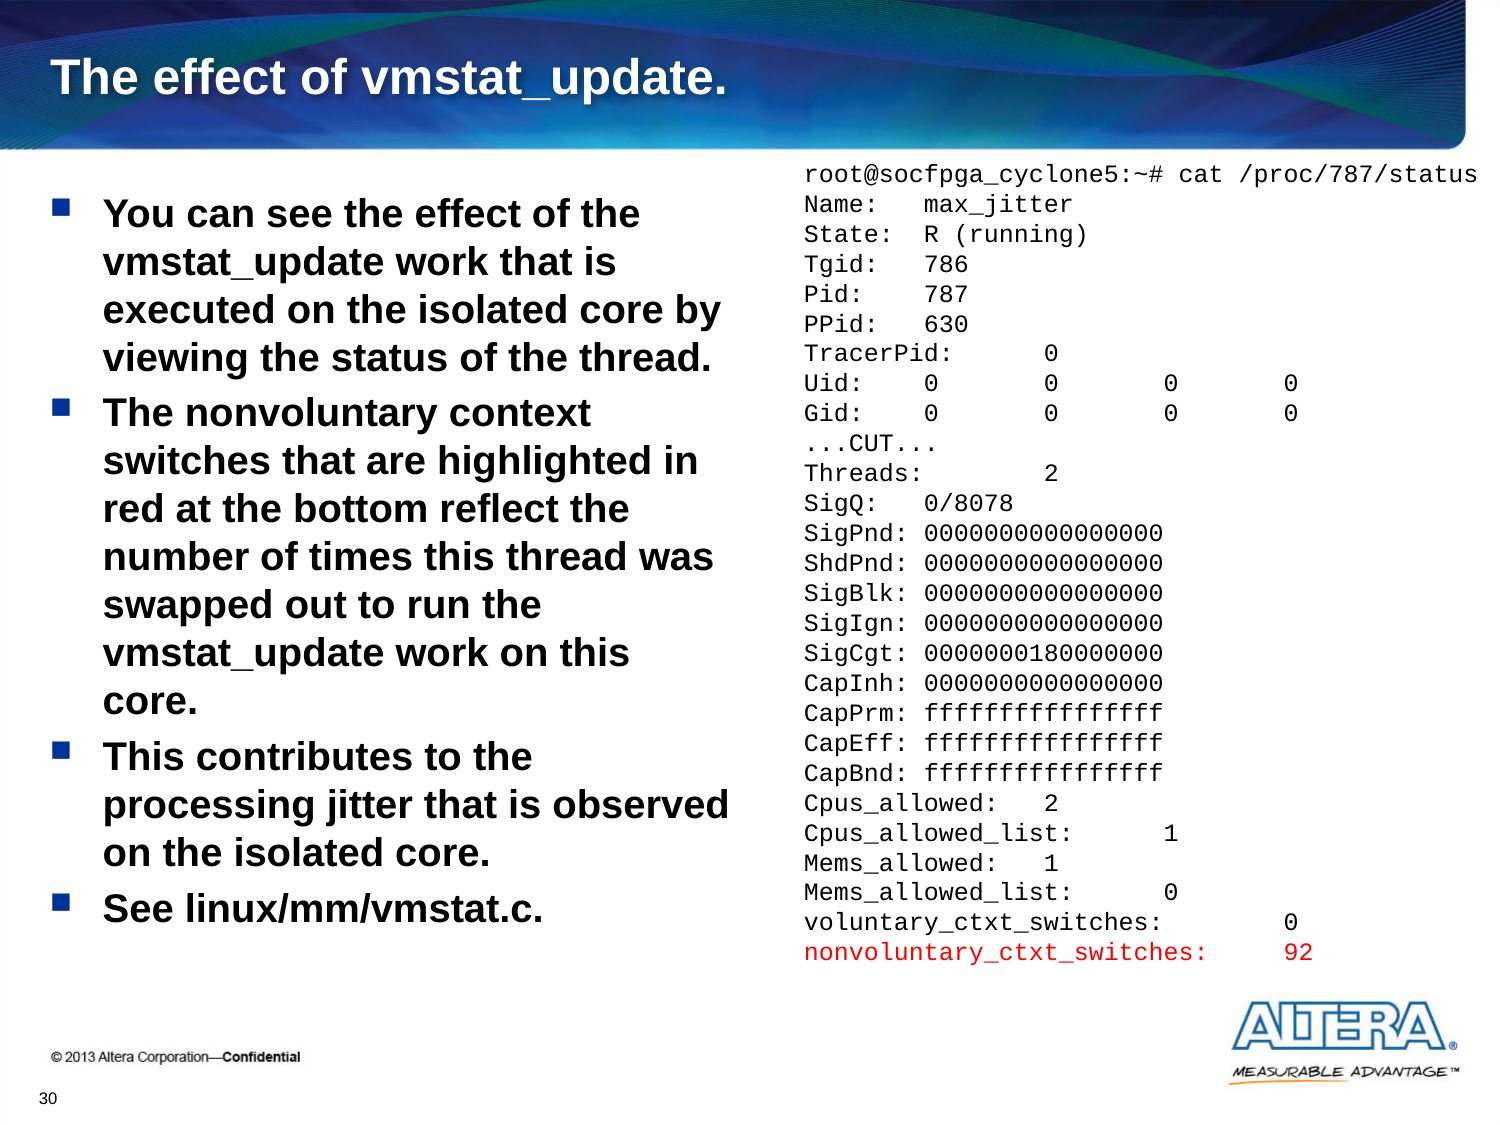

# The effect of vmstat_update.
root@socfpga_cyclone5:~# cat /proc/787/status
Name:   max_jitter
State:  R (running)
Tgid:   786
Pid:    787
PPid:   630
TracerPid:      0
Uid:    0       0       0       0
Gid:    0       0       0       0
...CUT...
Threads:        2
SigQ:   0/8078
SigPnd: 0000000000000000
ShdPnd: 0000000000000000
SigBlk: 0000000000000000
SigIgn: 0000000000000000
SigCgt: 0000000180000000
CapInh: 0000000000000000
CapPrm: ffffffffffffffff
CapEff: ffffffffffffffff
CapBnd: ffffffffffffffff
Cpus_allowed:   2
Cpus_allowed_list:      1
Mems_allowed:   1
Mems_allowed_list:      0
voluntary_ctxt_switches:        0
nonvoluntary_ctxt_switches:     92

You can see the effect of the vmstat_update work that is executed on the isolated core by viewing the status of the thread.
The nonvoluntary context switches that are highlighted in red at the bottom reflect the number of times this thread was swapped out to run the vmstat_update work on this core.
This contributes to the processing jitter that is observed on the isolated core.
See linux/mm/vmstat.c.
30